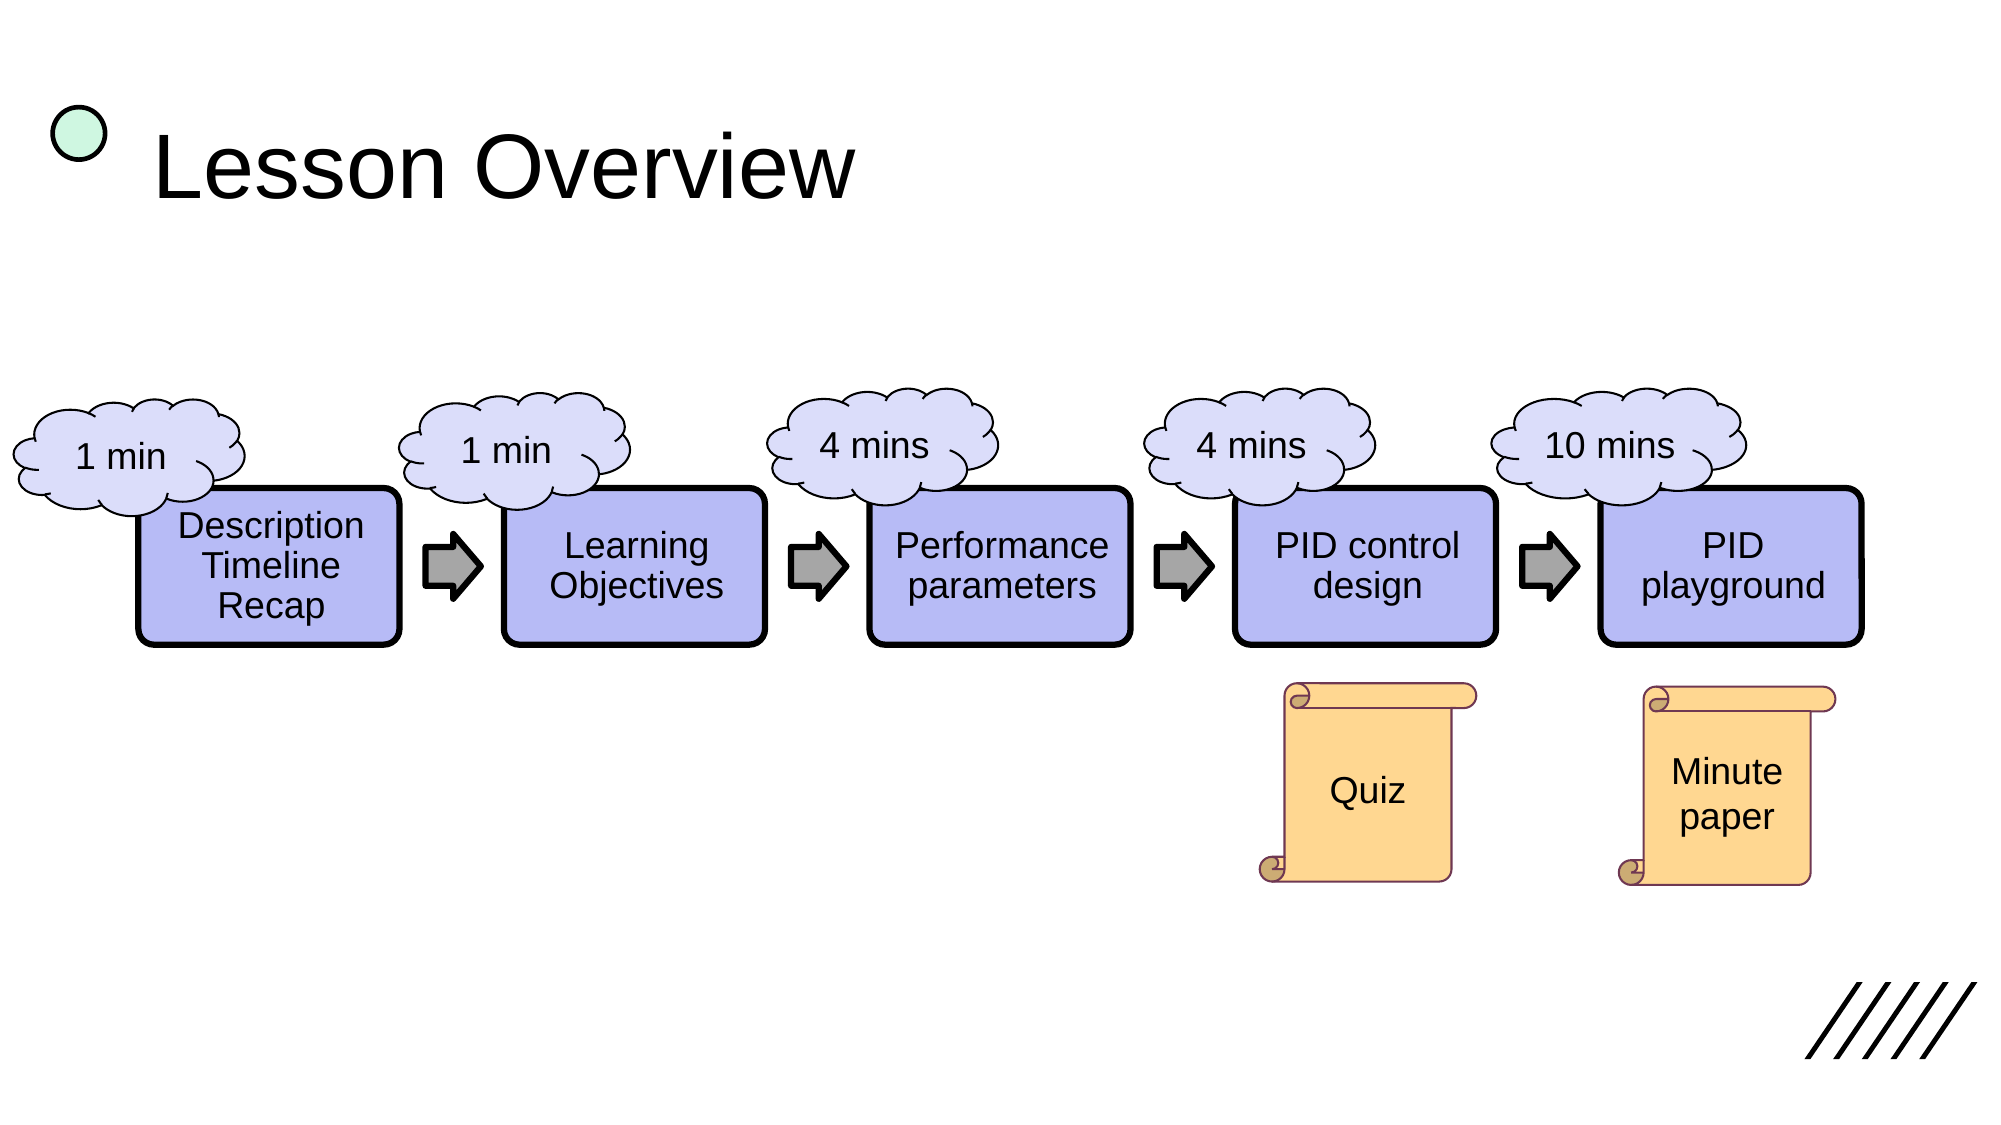

# Lesson Overview
Description
Timeline
Recap

Learning Objectives

Performance parameters

PID control design

PID playground
4 mins
4 mins
10 mins
1 min
1 min
Quiz
Minute paper